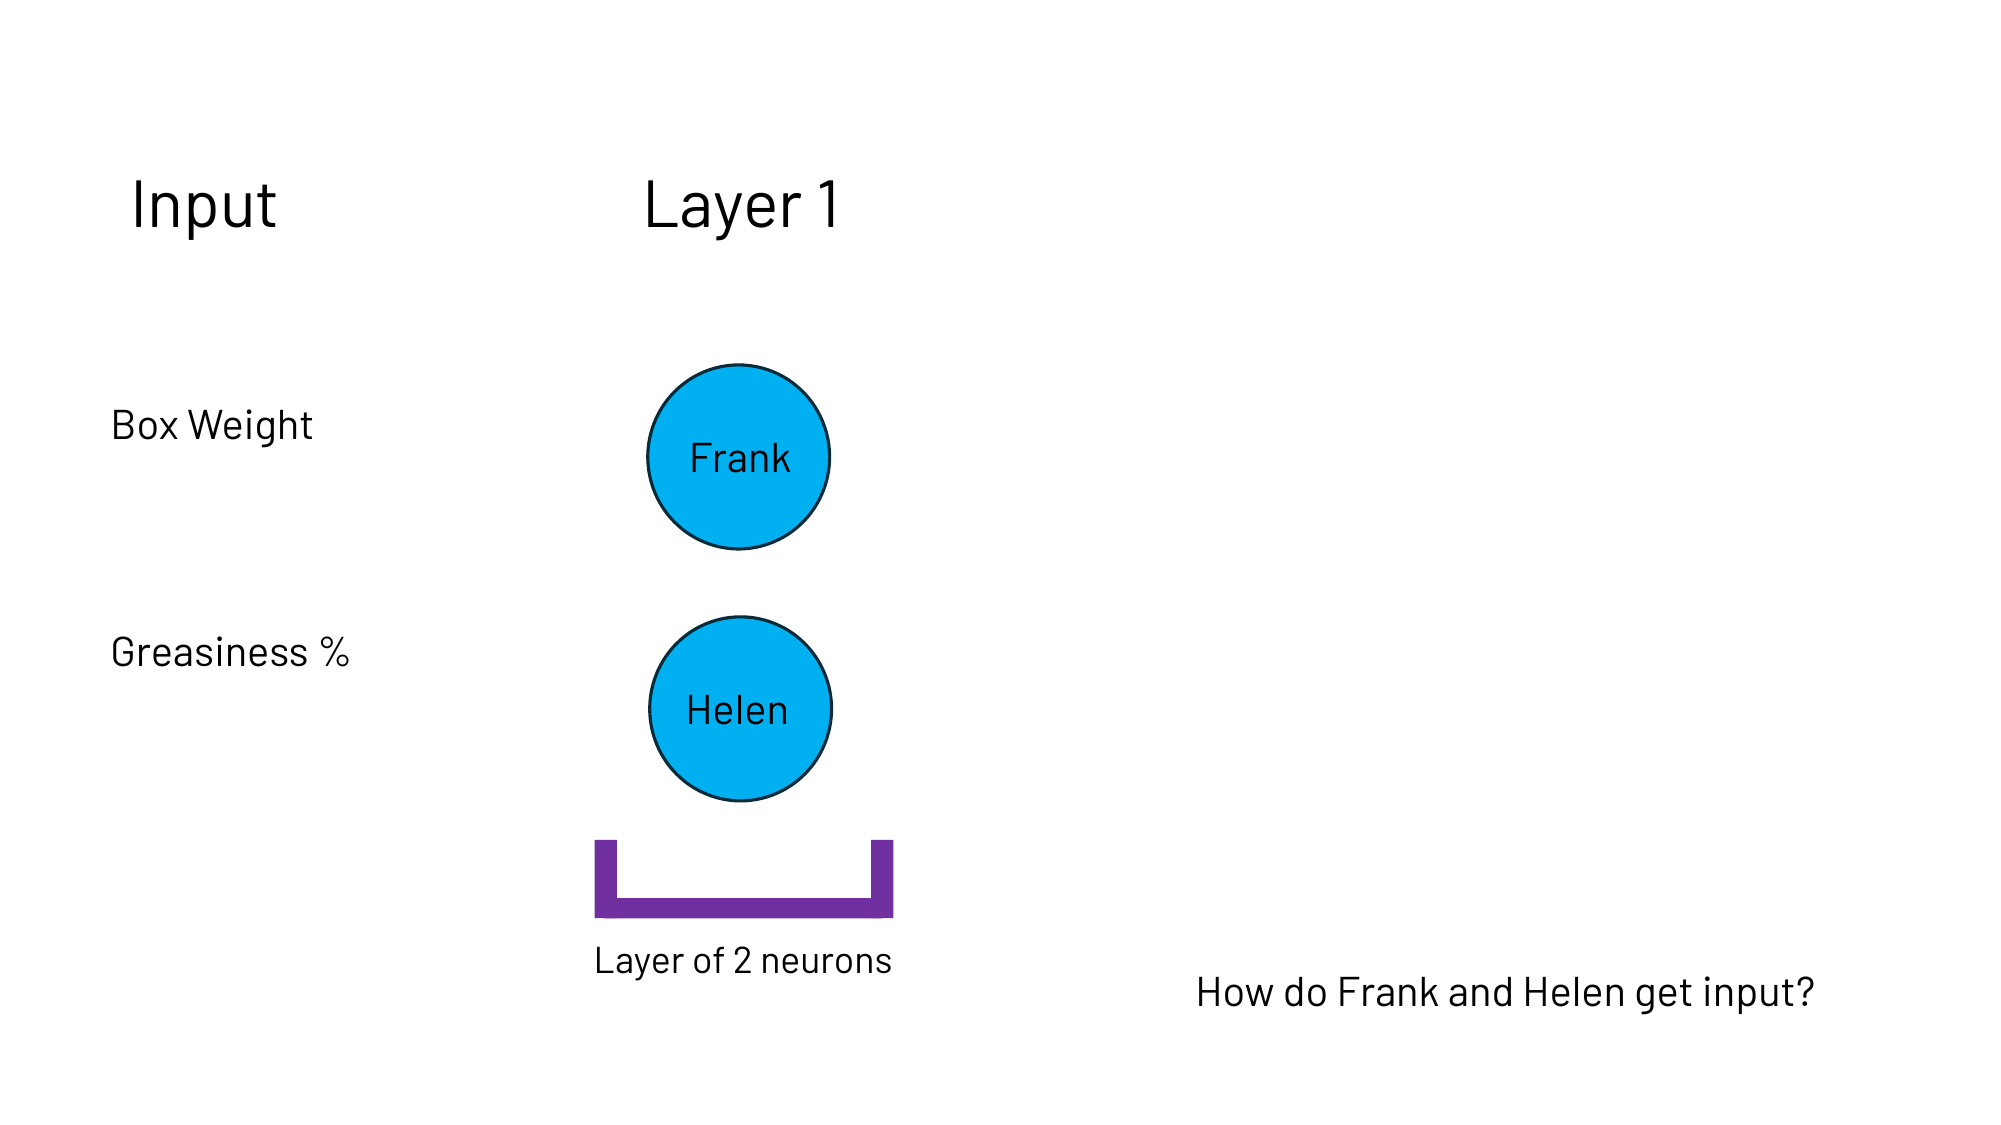

Input
Layer 1

Box Weight
Frank

Greasiness %
Helen

Layer of 2 neurons
How do Frank and Helen get input?